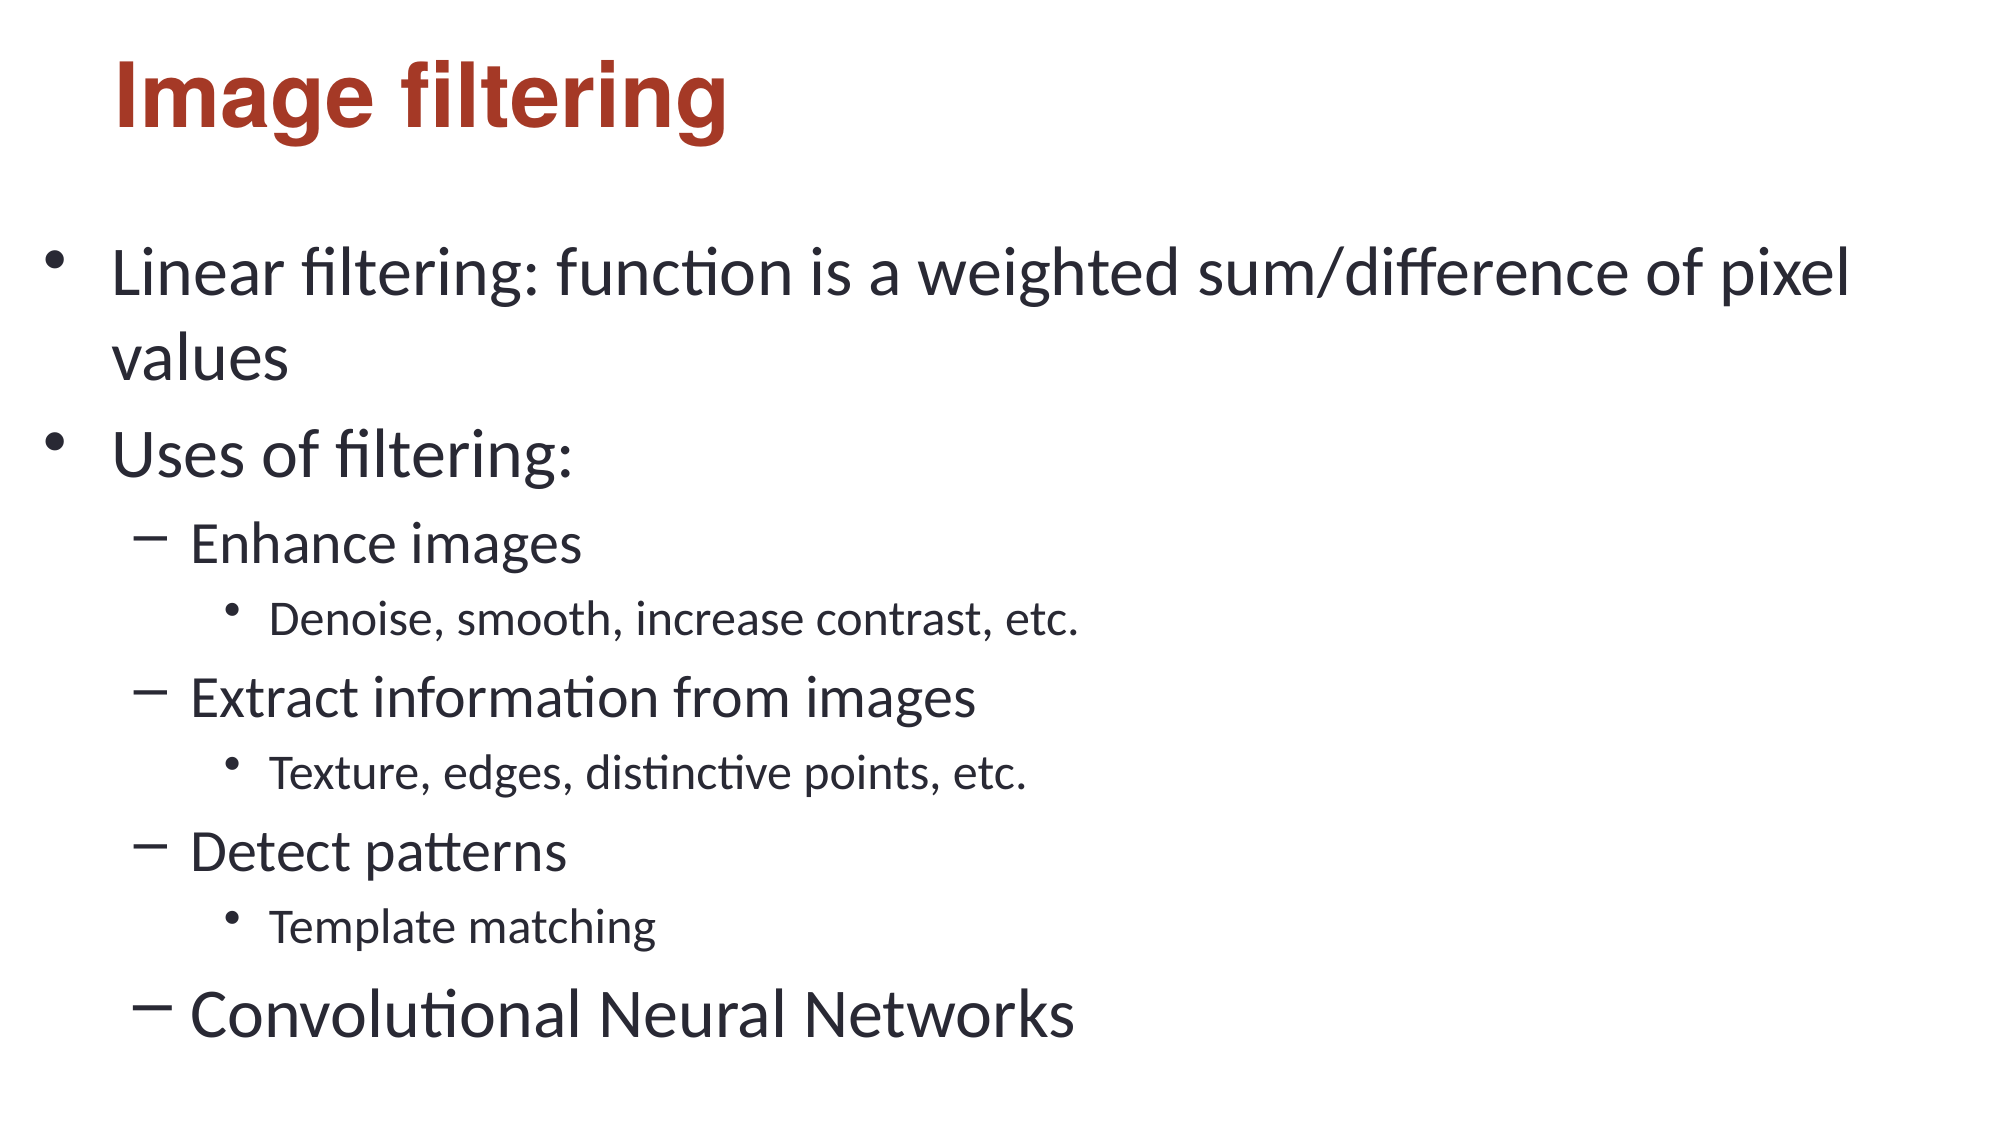

Linear filtering: function is a weighted sum/difference of pixel values
Uses of filtering:
Enhance images
Denoise, smooth, increase contrast, etc.
Extract information from images
Texture, edges, distinctive points, etc.
Detect patterns
Template matching
Convolutional Neural Networks

# Image filtering
Adapted from Derek Hoiem